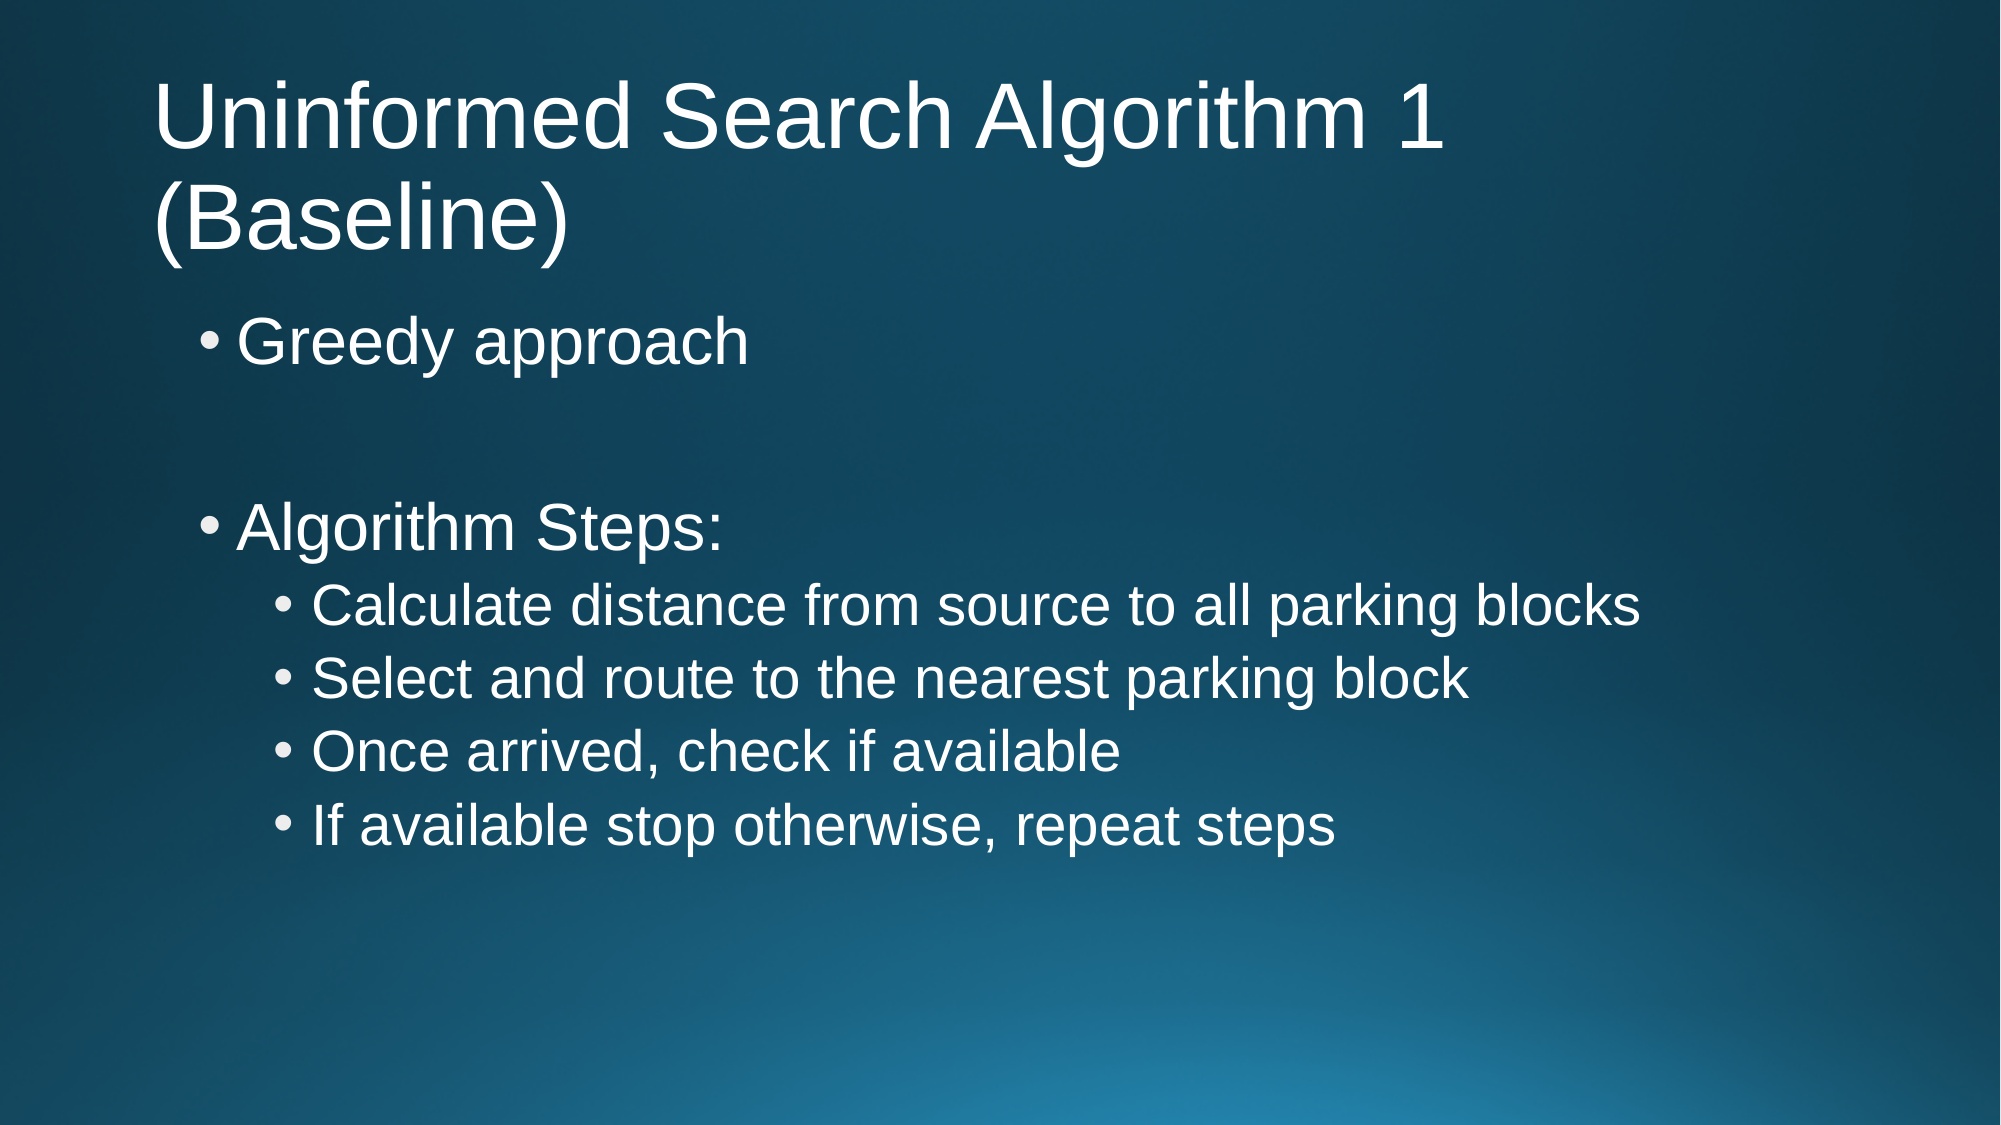

# Uninformed Search Algorithm 1 (Baseline)
Greedy approach

Algorithm Steps:
Calculate distance from source to all parking blocks
Select and route to the nearest parking block
Once arrived, check if available
If available stop otherwise, repeat steps